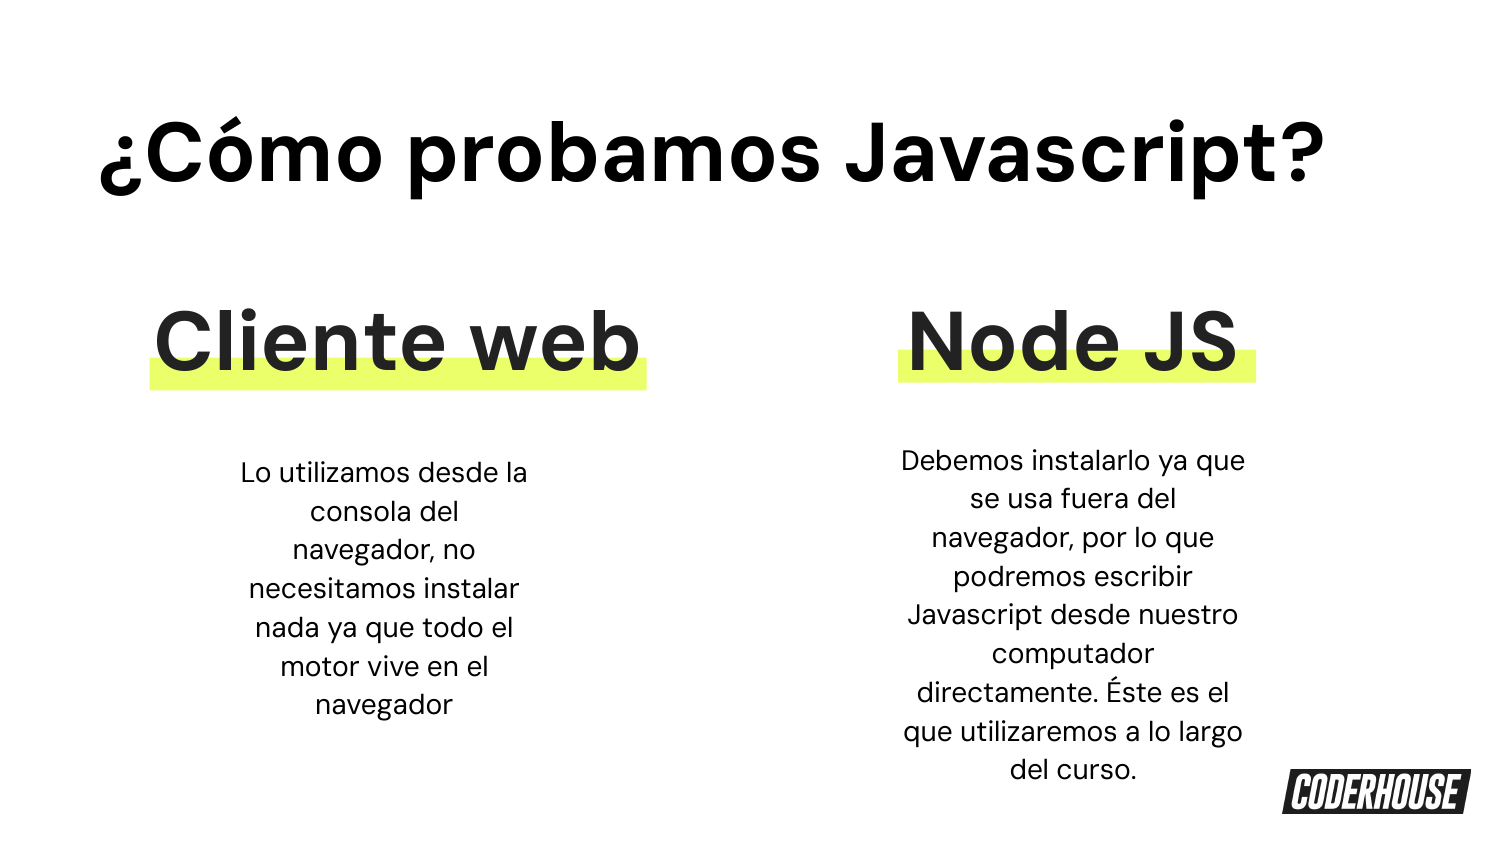

¿Cómo probamos Javascript?
Cliente web

Node JS

Debemos instalarlo ya que se usa fuera del navegador, por lo que podremos escribir Javascript desde nuestro computador directamente. Éste es el que utilizaremos a lo largo del curso.
Lo utilizamos desde la consola del navegador, no necesitamos instalar nada ya que todo el motor vive en el navegador